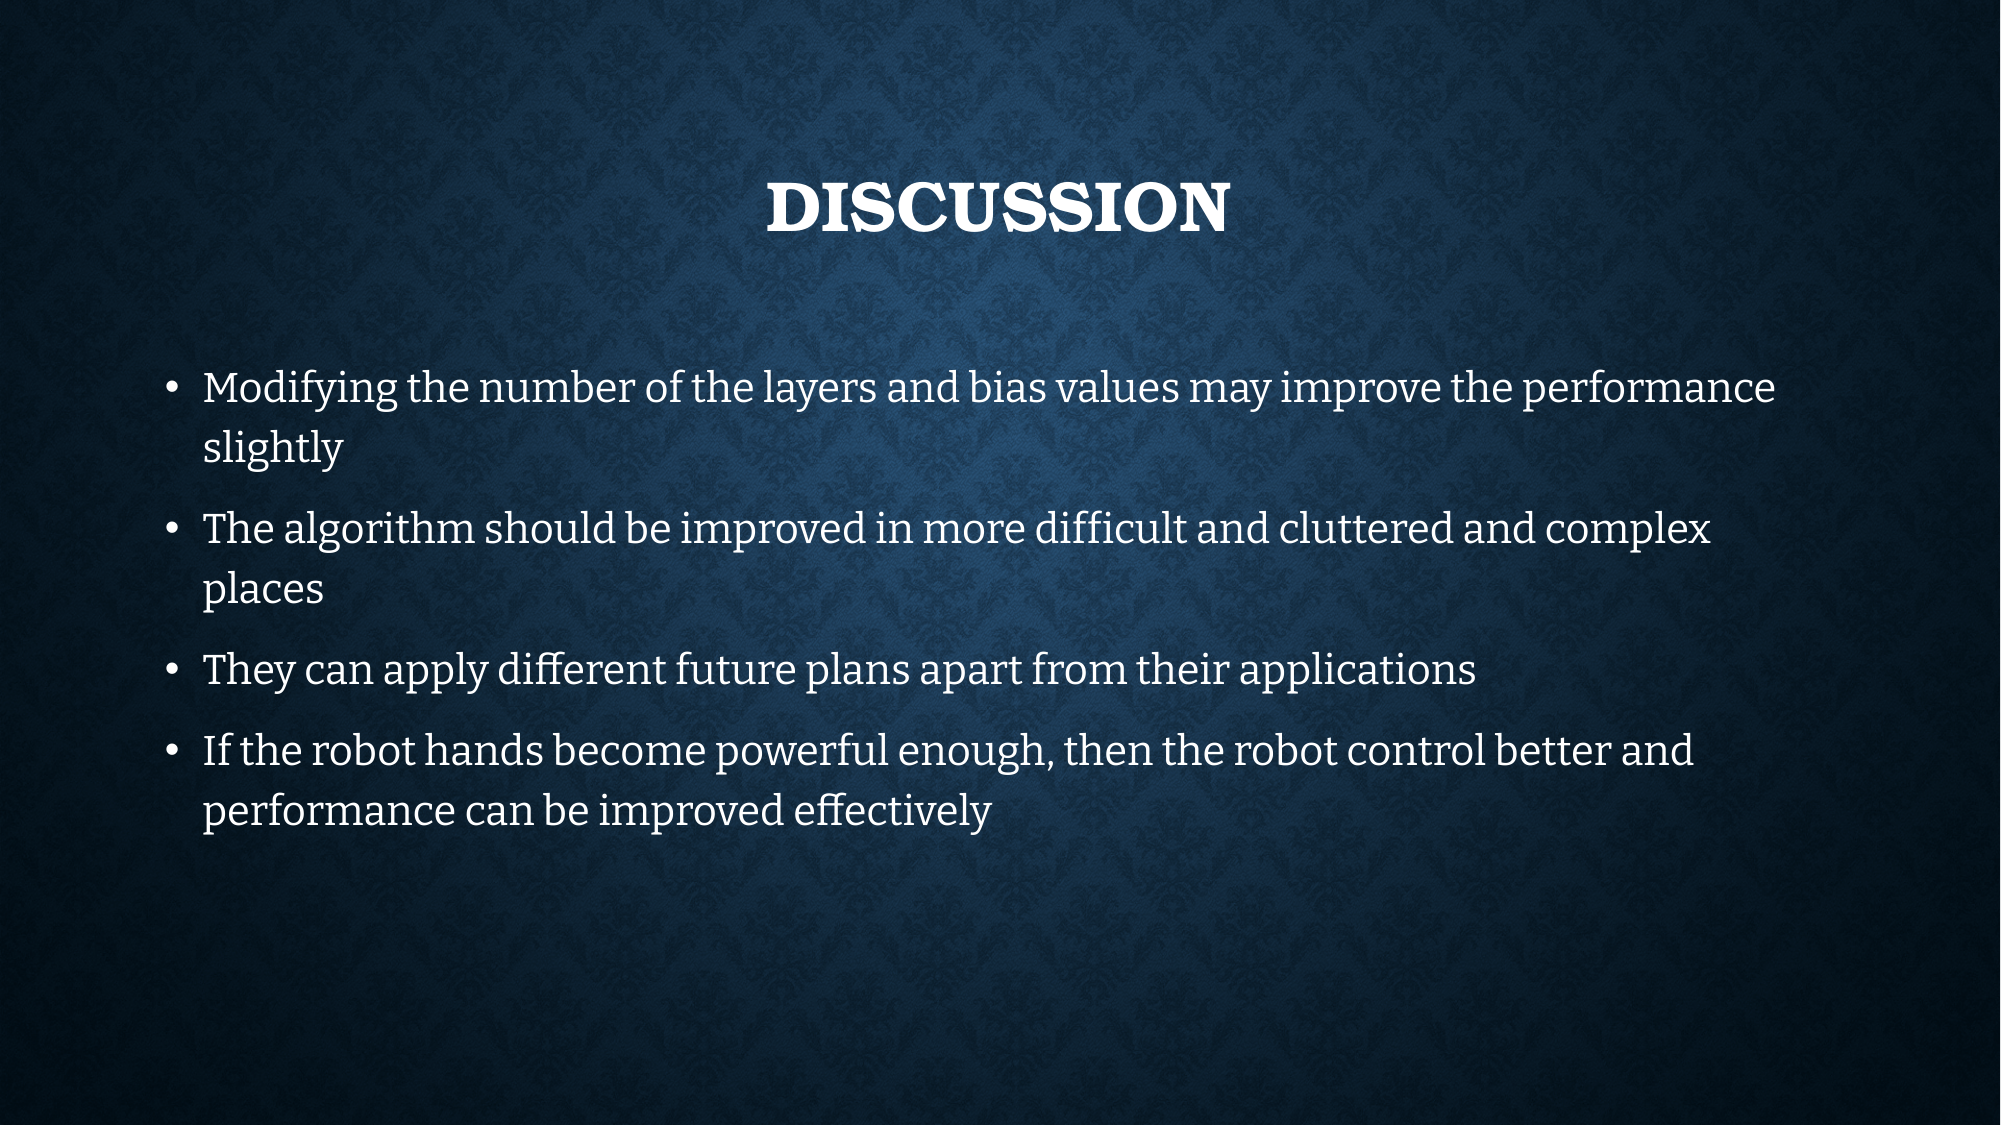

# discussion
Modifying the number of the layers and bias values may improve the performance slightly
The algorithm should be improved in more difficult and cluttered and complex places
They can apply different future plans apart from their applications
If the robot hands become powerful enough, then the robot control better and performance can be improved effectively